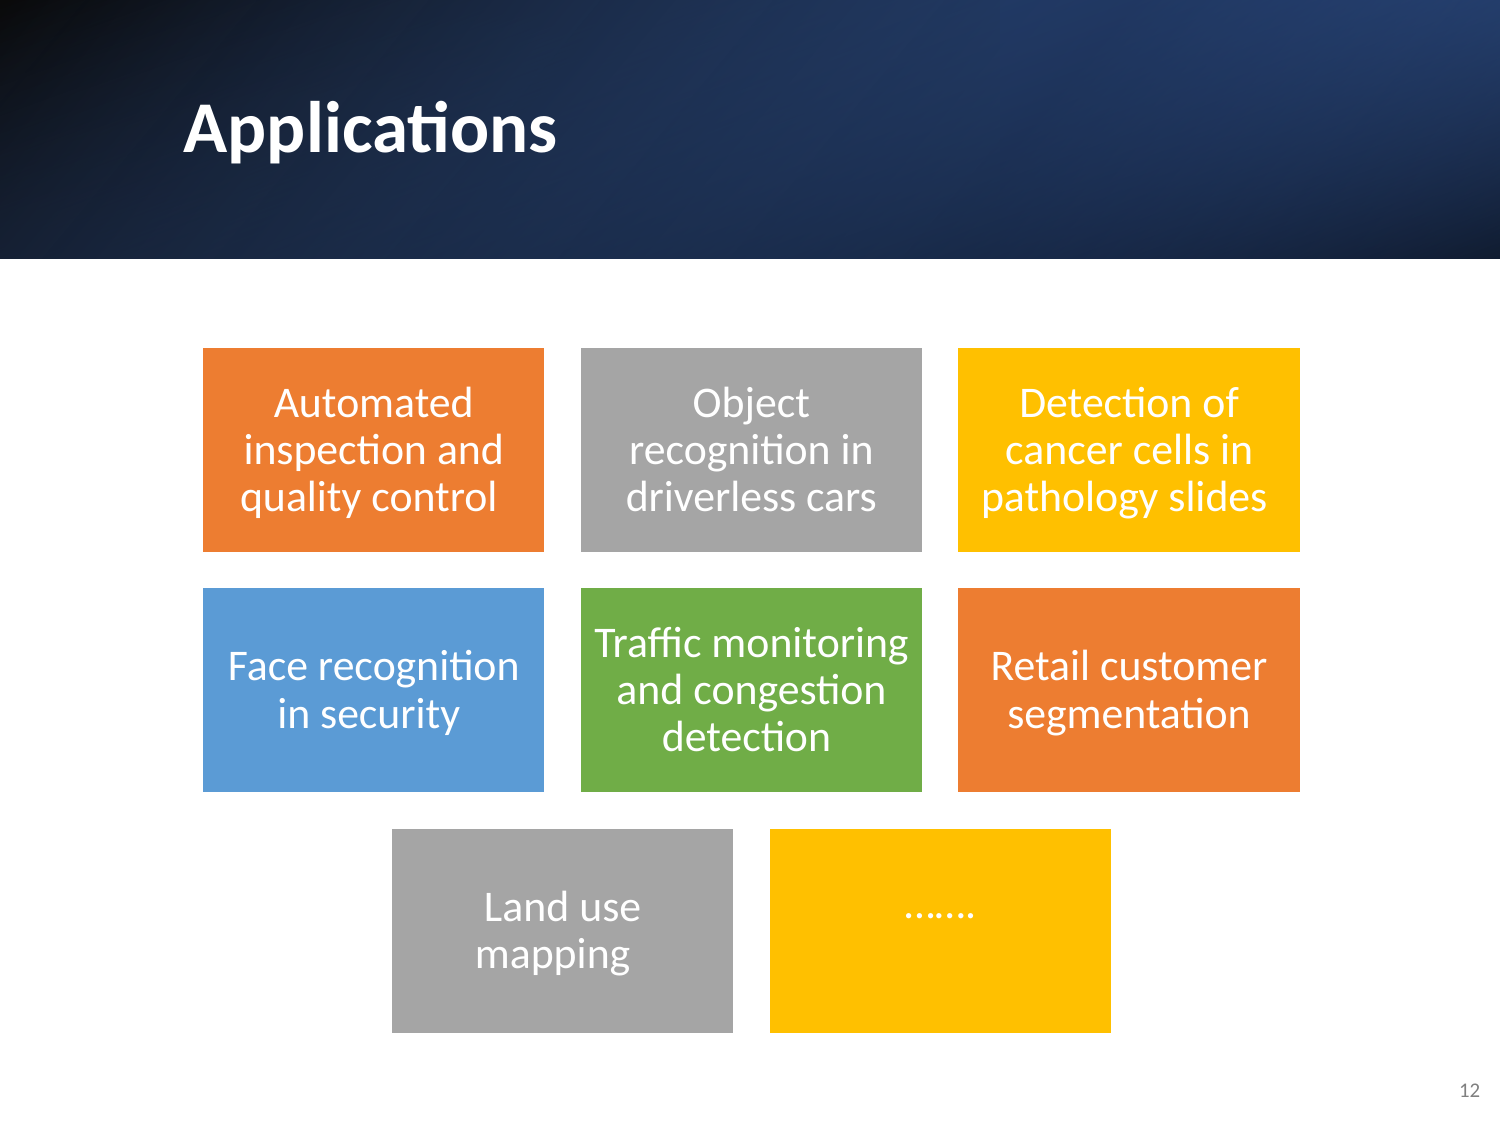

# Applications
Automated inspection and quality control
Object recognition in driverless cars
Detection of cancer cells in pathology slides
Face recognition in security
Traffic monitoring and congestion detection
Retail customer segmentation
Land use mapping
…….
12